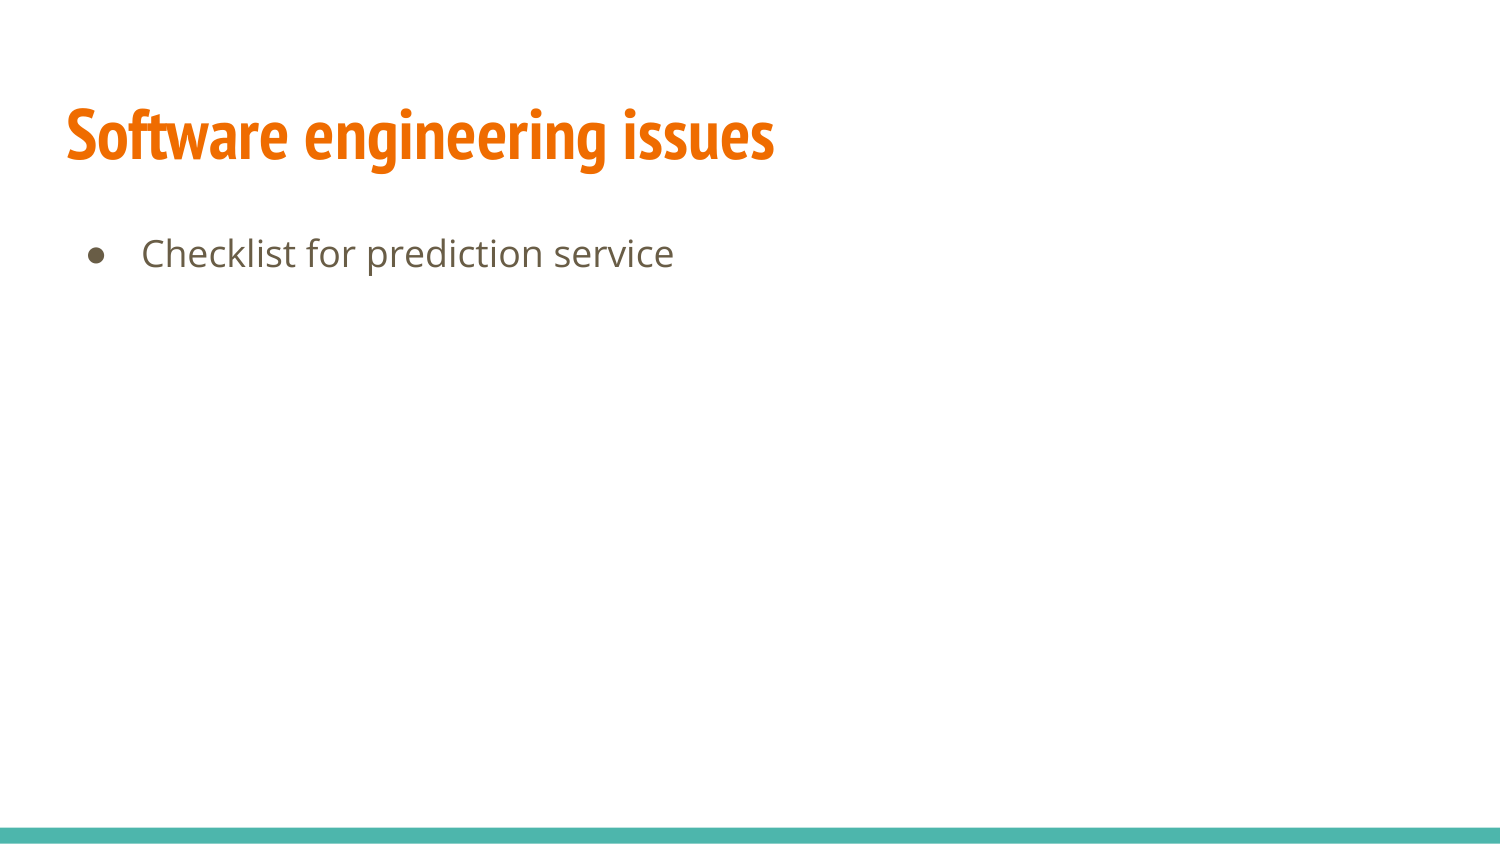

# Software engineering issues
Checklist for prediction service